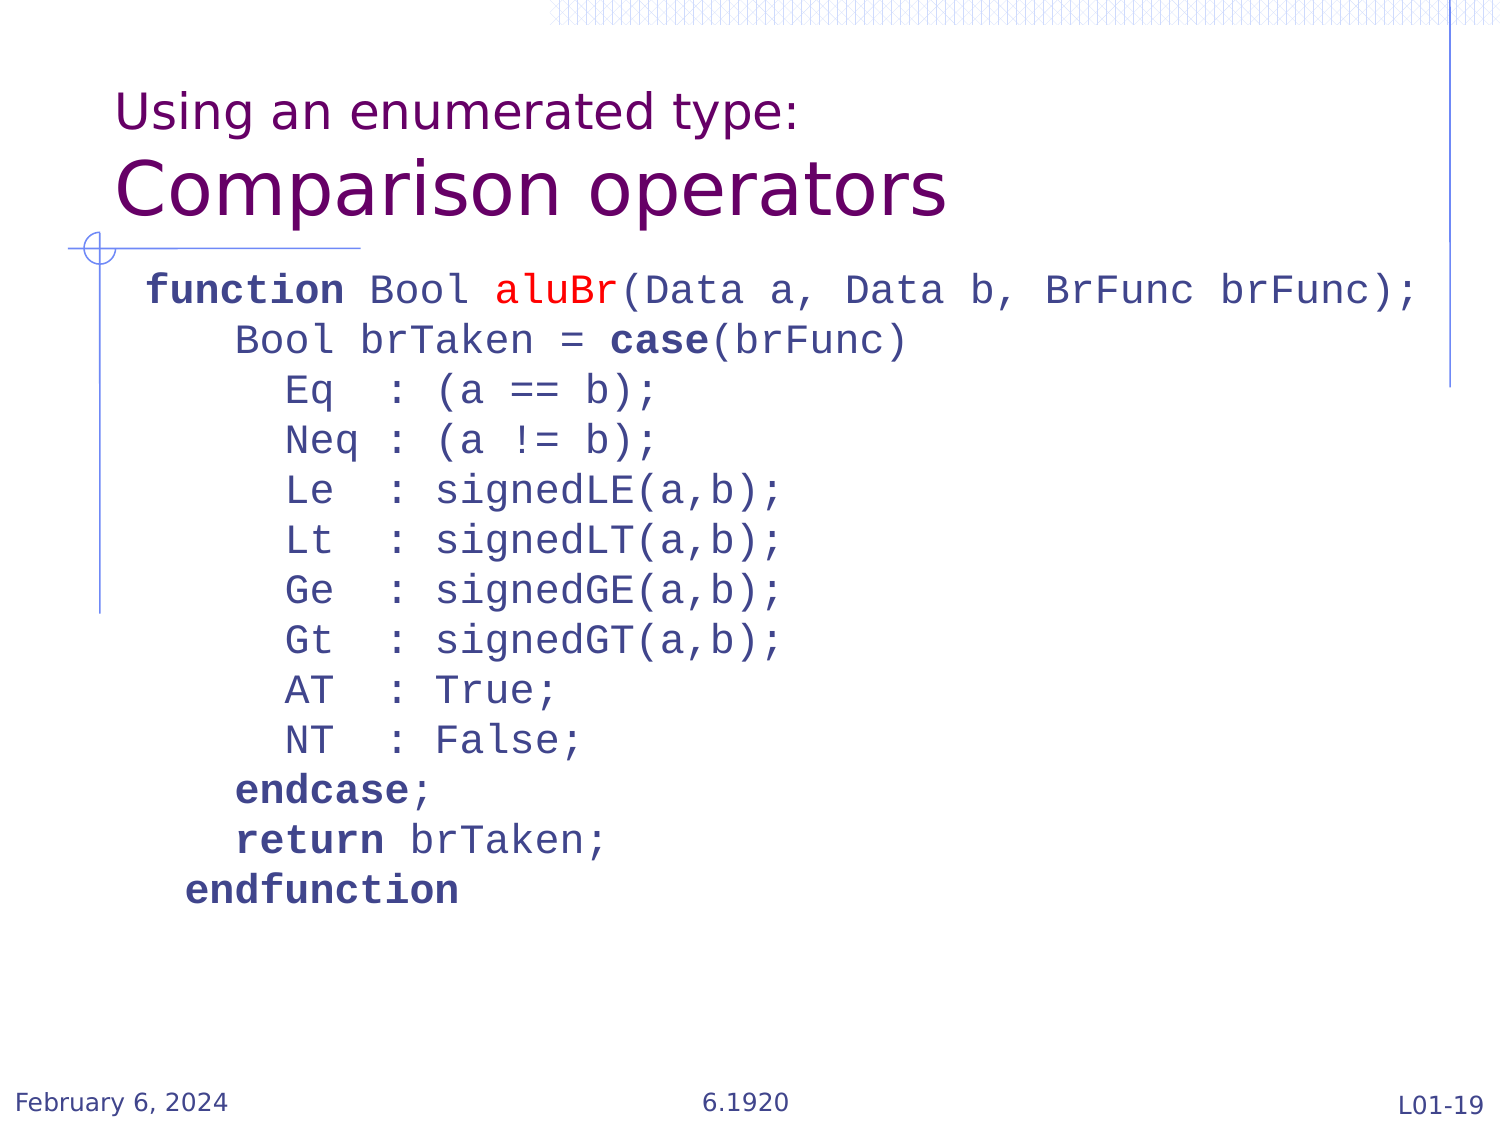

Using an enumerated type:
Comparison operators
function Bool aluBr(Data a, Data b, BrFunc brFunc);
  Bool brTaken = case(brFunc)
    Eq  : (a == b);
    Neq : (a != b);
    Le  : signedLE(a,b);
    Lt  : signedLT(a,b);
    Ge  : signedGE(a,b);
    Gt  : signedGT(a,b);
    AT  : True;
    NT  : False;
  endcase;
  return brTaken;
endfunction
February 6, 2024
6.1920
L01-19